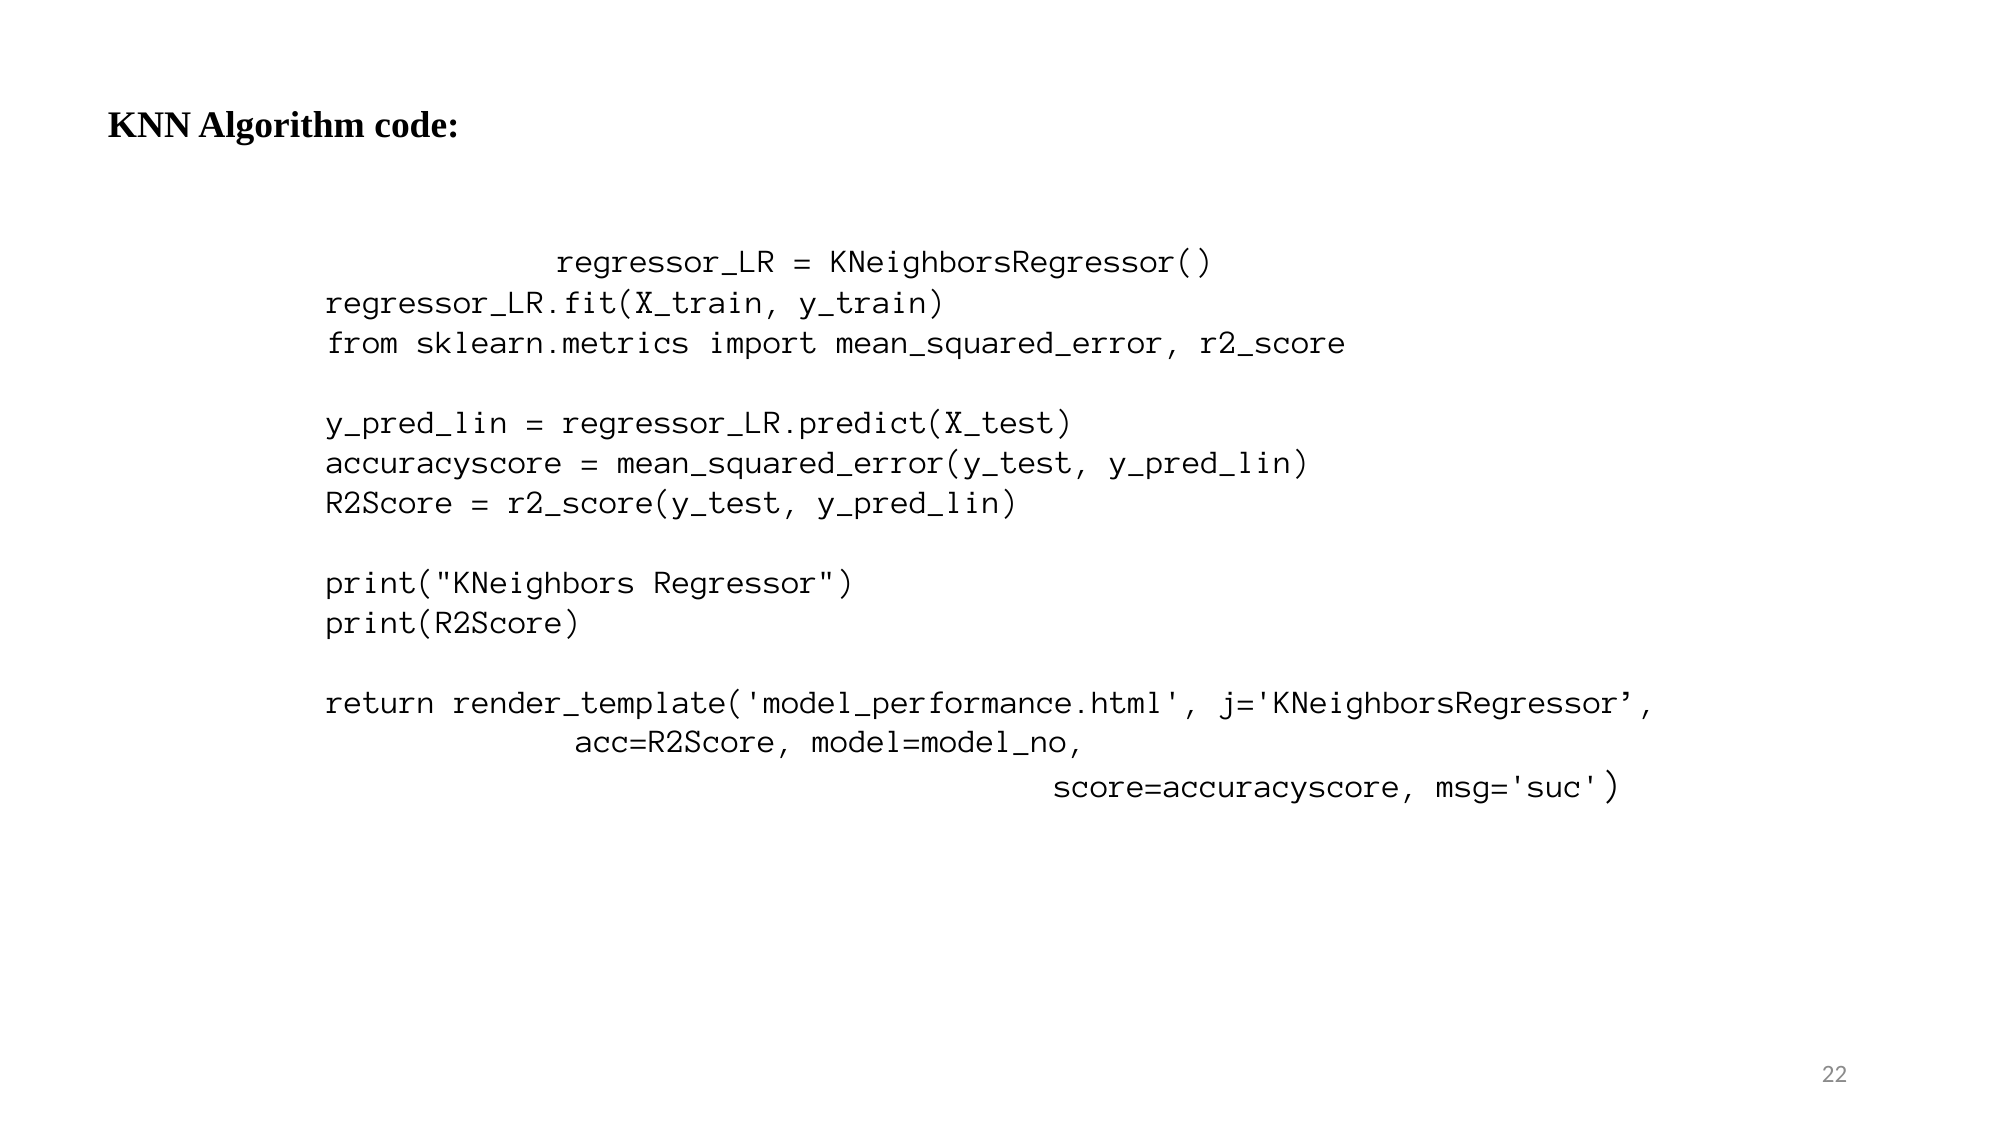

KNN Algorithm code:

			regressor_LR = KNeighborsRegressor()
            regressor_LR.fit(X_train, y_train)
            from sklearn.metrics import mean_squared_error, r2_score
            y_pred_lin = regressor_LR.predict(X_test)
            accuracyscore = mean_squared_error(y_test, y_pred_lin)
            R2Score = r2_score(y_test, y_pred_lin)
            print("KNeighbors Regressor")
            print(R2Score)
            return render_template('model_performance.html', j='KNeighborsRegressor’,          			 acc=R2Score, model=model_no,
             			                   score=accuracyscore, msg='suc')

22